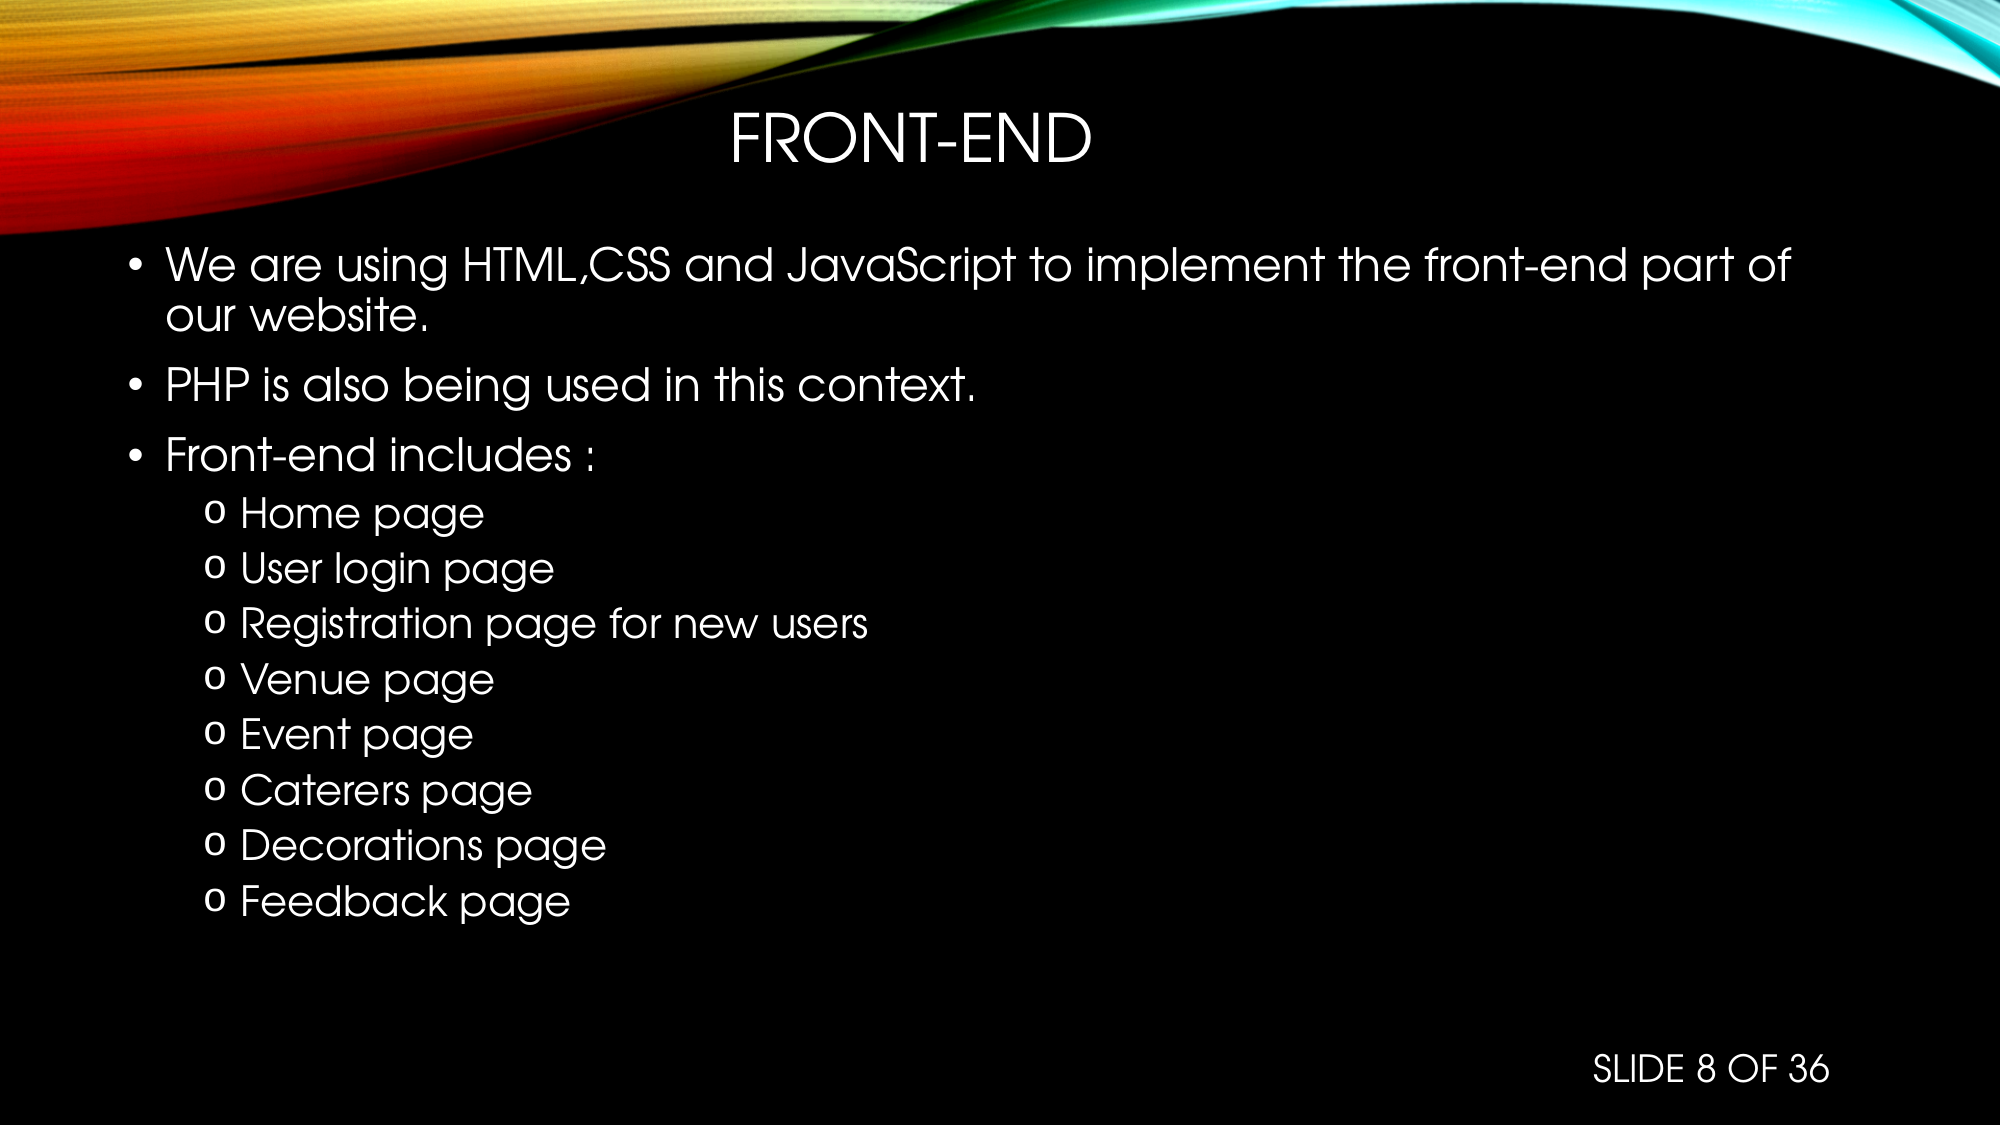

# Front-end
We are using HTML,CSS and JavaScript to implement the front-end part of our website.
PHP is also being used in this context.
Front-end includes :
Home page
User login page
Registration page for new users
Venue page
Event page
Caterers page
Decorations page
Feedback page

SLIDE 8 OF 36